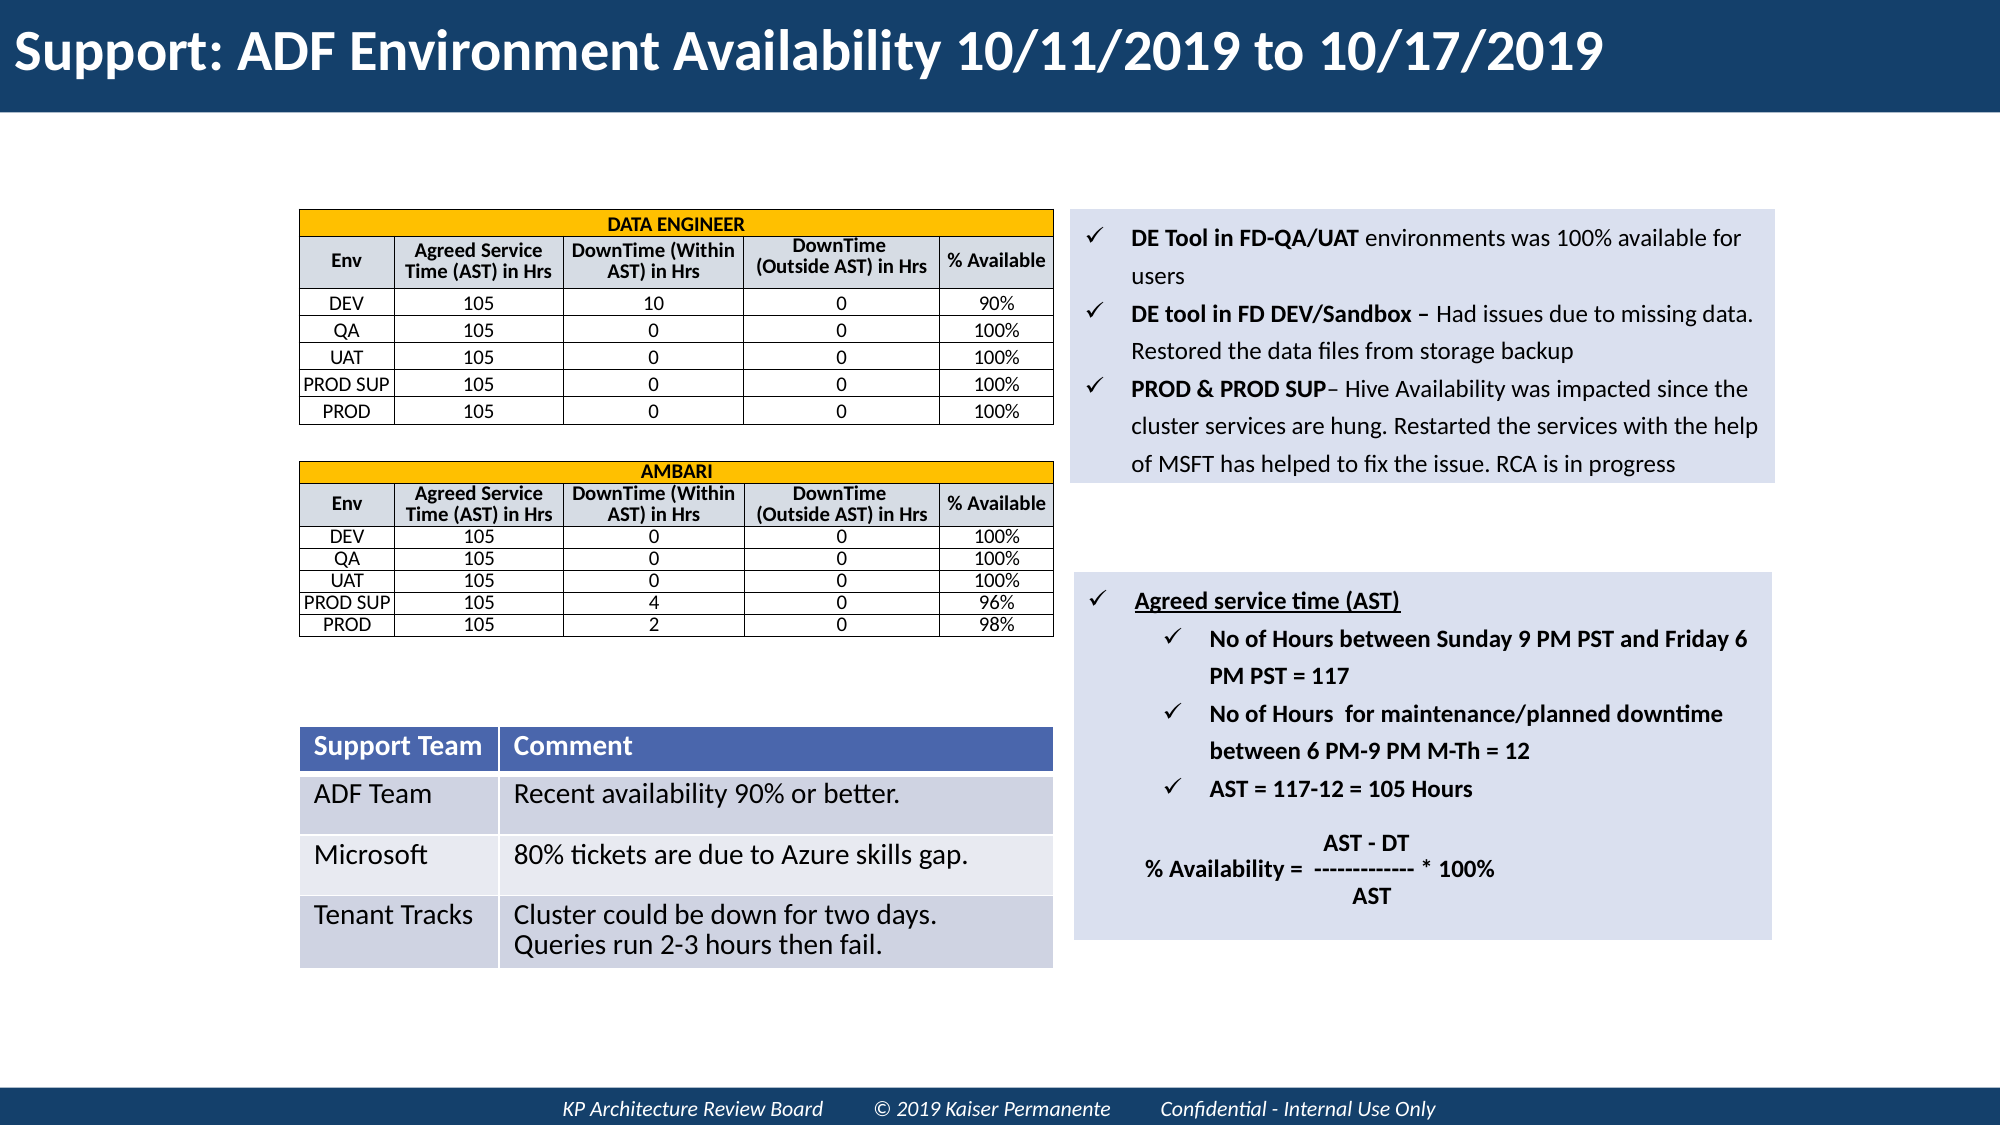

# Support: ADF Environment Availability 10/11/2019 to 10/17/2019

| DE Tool in FD-QA/UAT environments was 100% available for users DE tool in FD DEV/Sandbox – Had issues due to missing data. Restored the data files from storage backup PROD & PROD SUP– Hive Availability was impacted since the cluster services are hung. Restarted the services with the help of MSFT has helped to fix the issue. RCA is in progress |
| --- |
| DATA ENGINEER |  |  |  |  |
| --- | --- | --- | --- | --- |
| Env | Agreed Service Time (AST) in Hrs | DownTime (Within AST) in Hrs | DownTime (Outside AST) in Hrs | % Available |
| DEV | 105 | 10 | 0 | 90% |
| QA | 105 | 0 | 0 | 100% |
| UAT | 105 | 0 | 0 | 100% |
| PROD SUP | 105 | 0 | 0 | 100% |
| PROD | 105 | 0 | 0 | 100% |
| AMBARI |  |  |  |  |
| --- | --- | --- | --- | --- |
| Env | Agreed Service Time (AST) in Hrs | DownTime (Within AST) in Hrs | DownTime (Outside AST) in Hrs | % Available |
| DEV | 105 | 0 | 0 | 100% |
| QA | 105 | 0 | 0 | 100% |
| UAT | 105 | 0 | 0 | 100% |
| PROD SUP | 105 | 4 | 0 | 96% |
| PROD | 105 | 2 | 0 | 98% |
| Agreed service time (AST) No of Hours between Sunday 9 PM PST and Friday 6 PM PST = 117 No of Hours for maintenance/planned downtime between 6 PM-9 PM M-Th = 12 AST = 117-12 = 105 Hours AST - DT % Availability = ------------- \* 100% AST |
| --- |
| Support Team | Comment |
| --- | --- |
| ADF Team | Recent availability 90% or better. |
| Microsoft | 80% tickets are due to Azure skills gap. |
| Tenant Tracks | Cluster could be down for two days. Queries run 2-3 hours then fail. |
KP Architecture Review Board          © 2019 Kaiser Permanente          Confidential - Internal Use Only